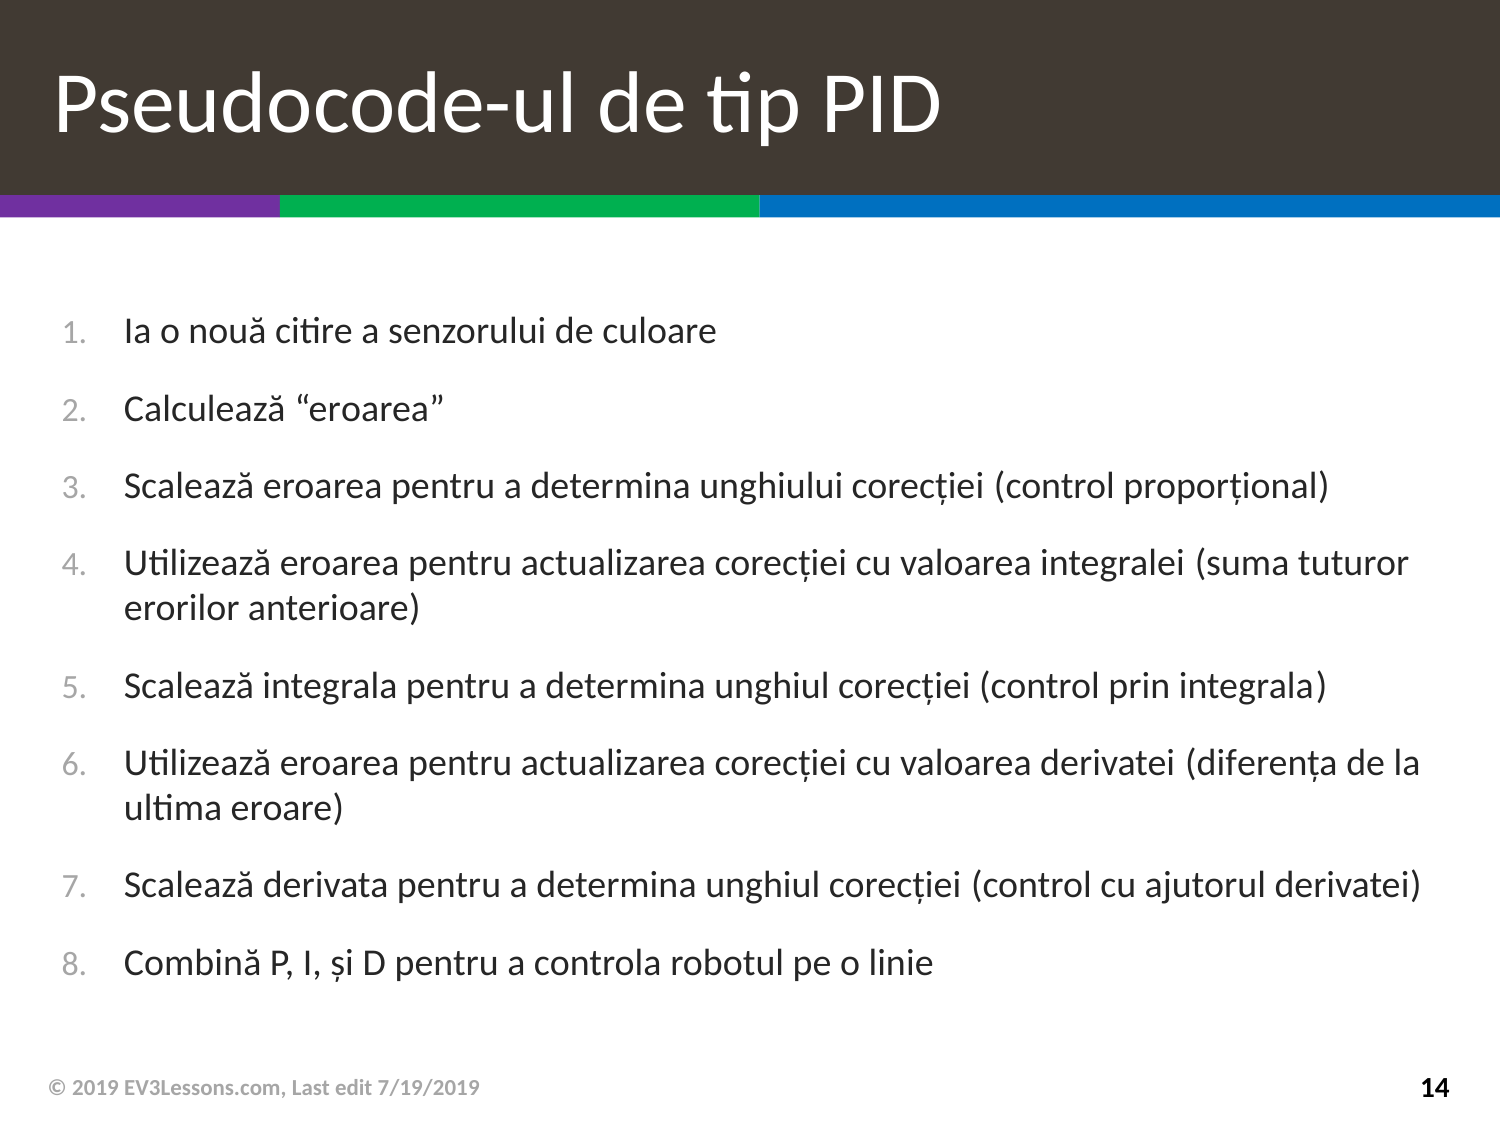

# Pseudocode-ul de tip PID
Ia o nouă citire a senzorului de culoare
Calculează “eroarea”
Scalează eroarea pentru a determina unghiului corecției (control proporțional)
Utilizează eroarea pentru actualizarea corecției cu valoarea integralei (suma tuturor erorilor anterioare)
Scalează integrala pentru a determina unghiul corecției (control prin integrala)
Utilizează eroarea pentru actualizarea corecției cu valoarea derivatei (diferența de la ultima eroare)
Scalează derivata pentru a determina unghiul corecției (control cu ajutorul derivatei)
Combină P, I, și D pentru a controla robotul pe o linie

© 2019 EV3Lessons.com, Last edit 7/19/2019
14